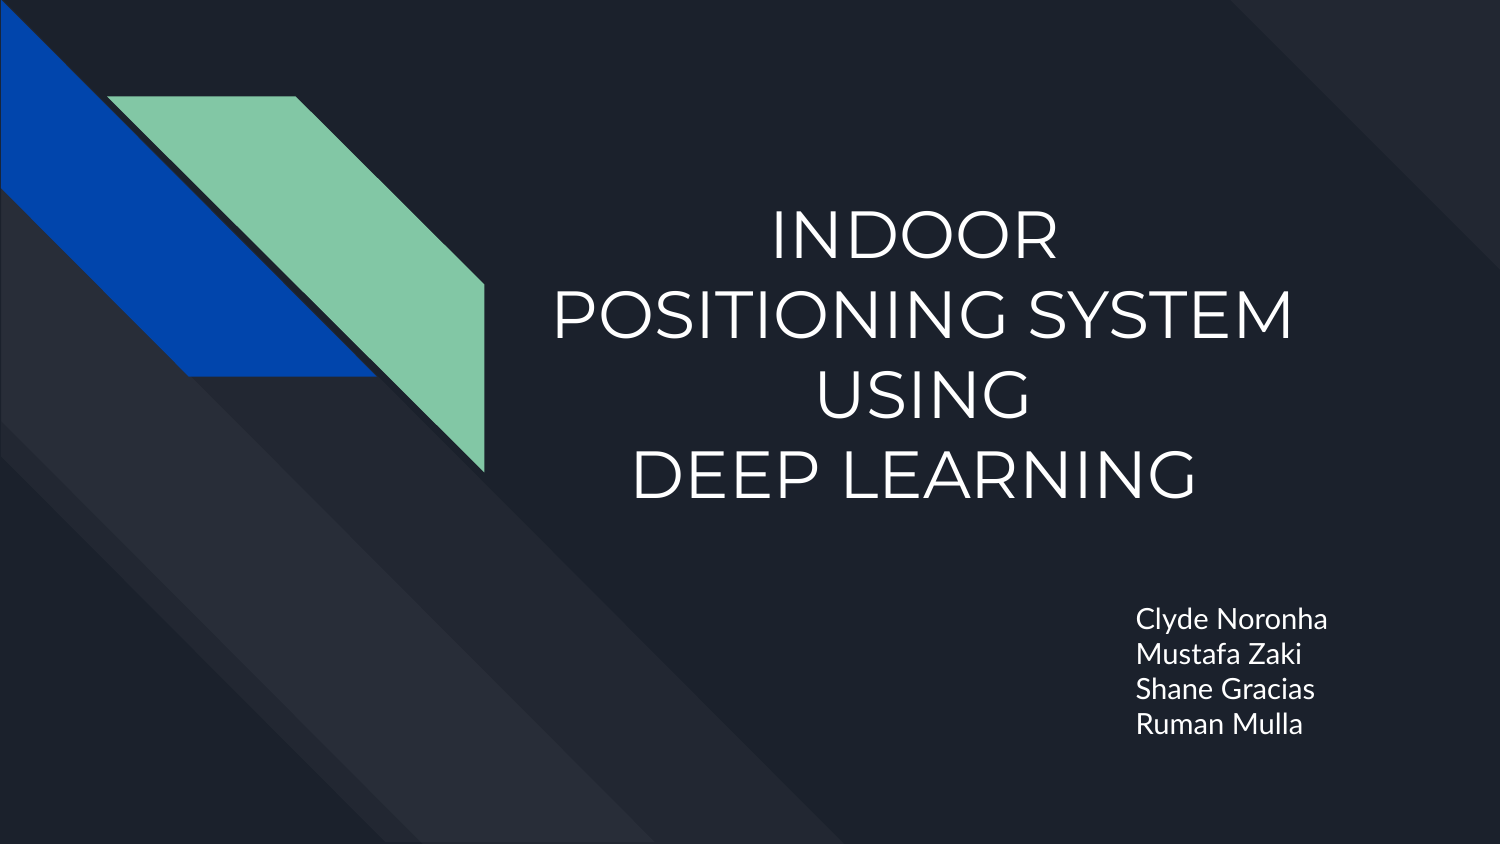

# INDOOR POSITIONING SYSTEM USING DEEP LEARNING
Clyde Noronha
Mustafa Zaki
Shane Gracias
Ruman Mulla